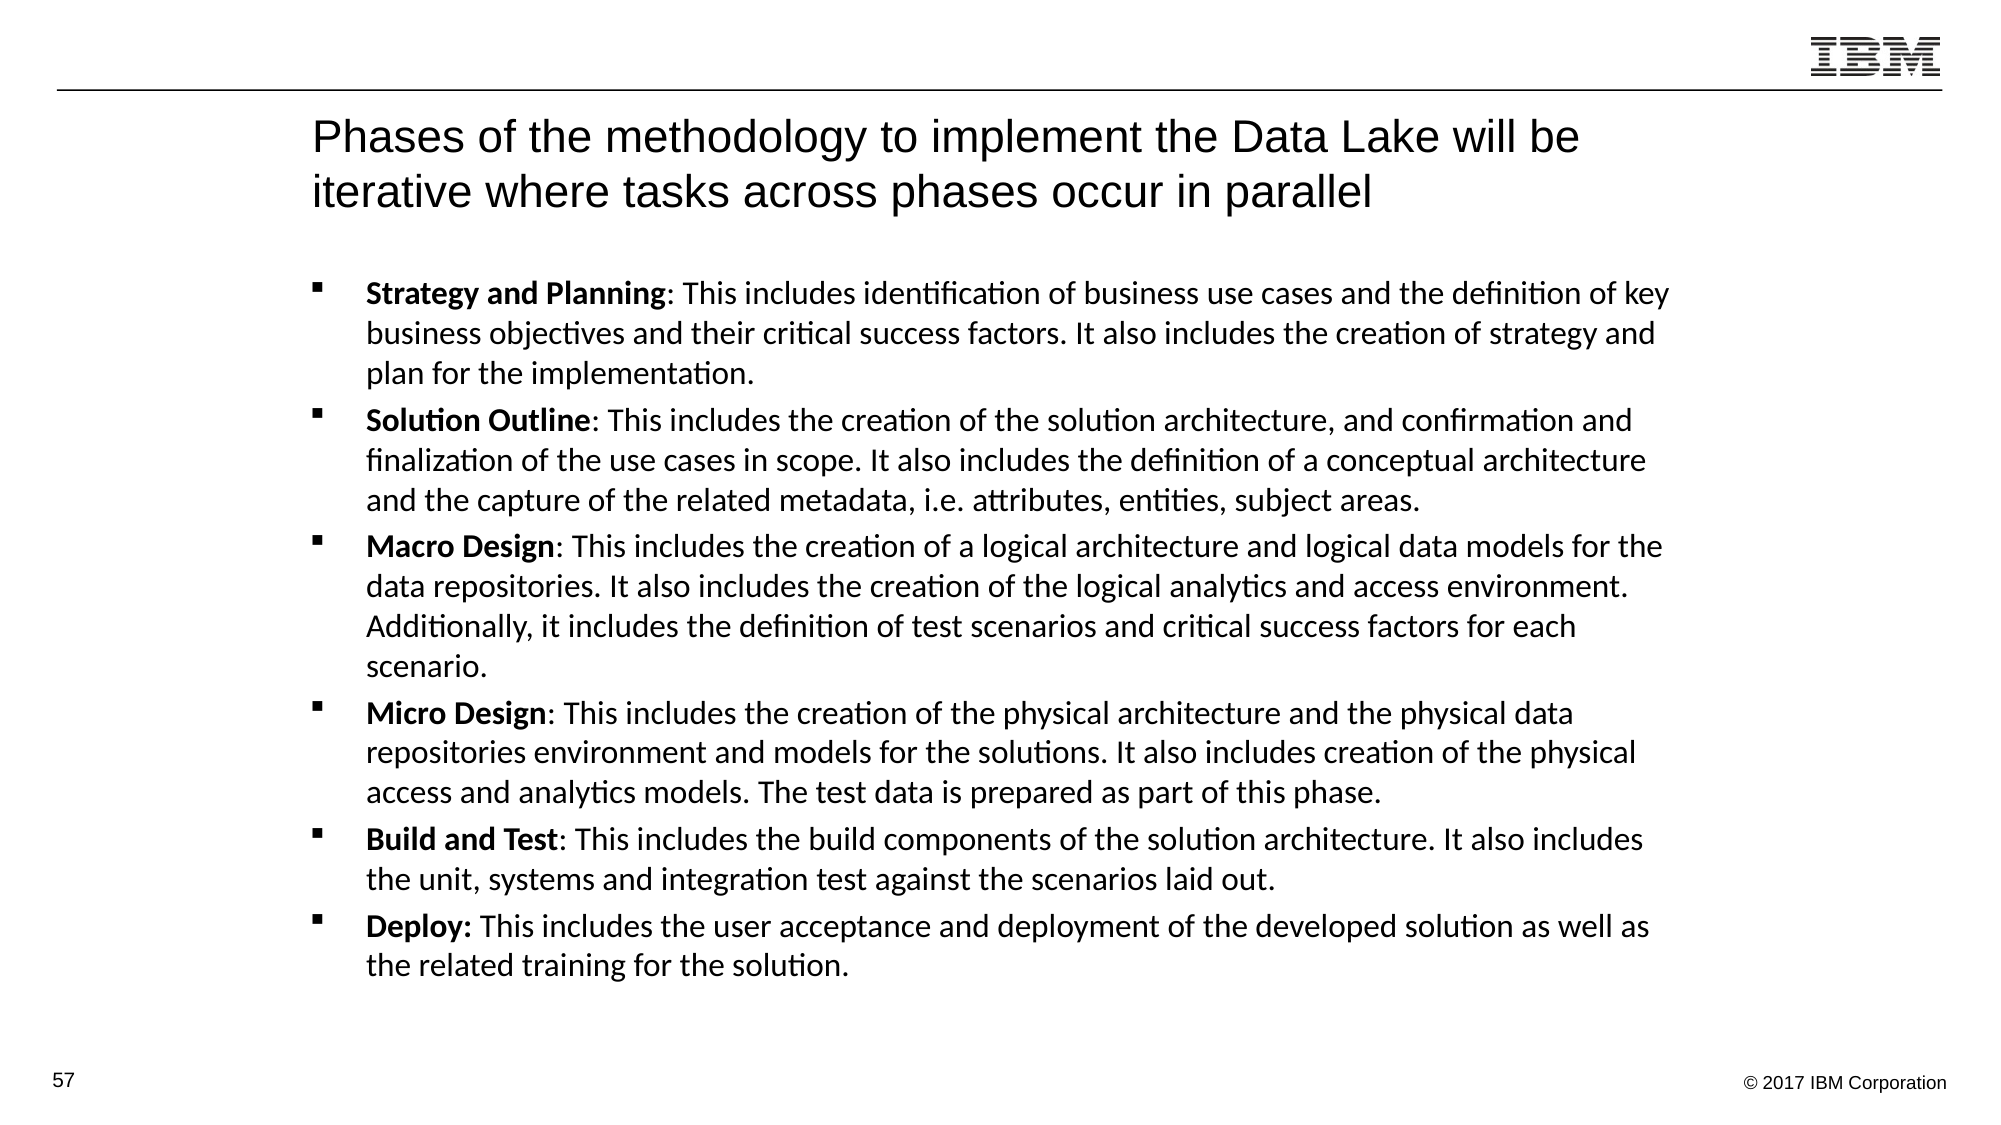

# Phases of the methodology to implement the Data Lake will be iterative where tasks across phases occur in parallel
Strategy and Planning: This includes identification of business use cases and the definition of key business objectives and their critical success factors. It also includes the creation of strategy and plan for the implementation.
Solution Outline: This includes the creation of the solution architecture, and confirmation and finalization of the use cases in scope. It also includes the definition of a conceptual architecture and the capture of the related metadata, i.e. attributes, entities, subject areas.
Macro Design: This includes the creation of a logical architecture and logical data models for the data repositories. It also includes the creation of the logical analytics and access environment. Additionally, it includes the definition of test scenarios and critical success factors for each scenario.
Micro Design: This includes the creation of the physical architecture and the physical data repositories environment and models for the solutions. It also includes creation of the physical access and analytics models. The test data is prepared as part of this phase.
Build and Test: This includes the build components of the solution architecture. It also includes the unit, systems and integration test against the scenarios laid out.
Deploy: This includes the user acceptance and deployment of the developed solution as well as the related training for the solution.